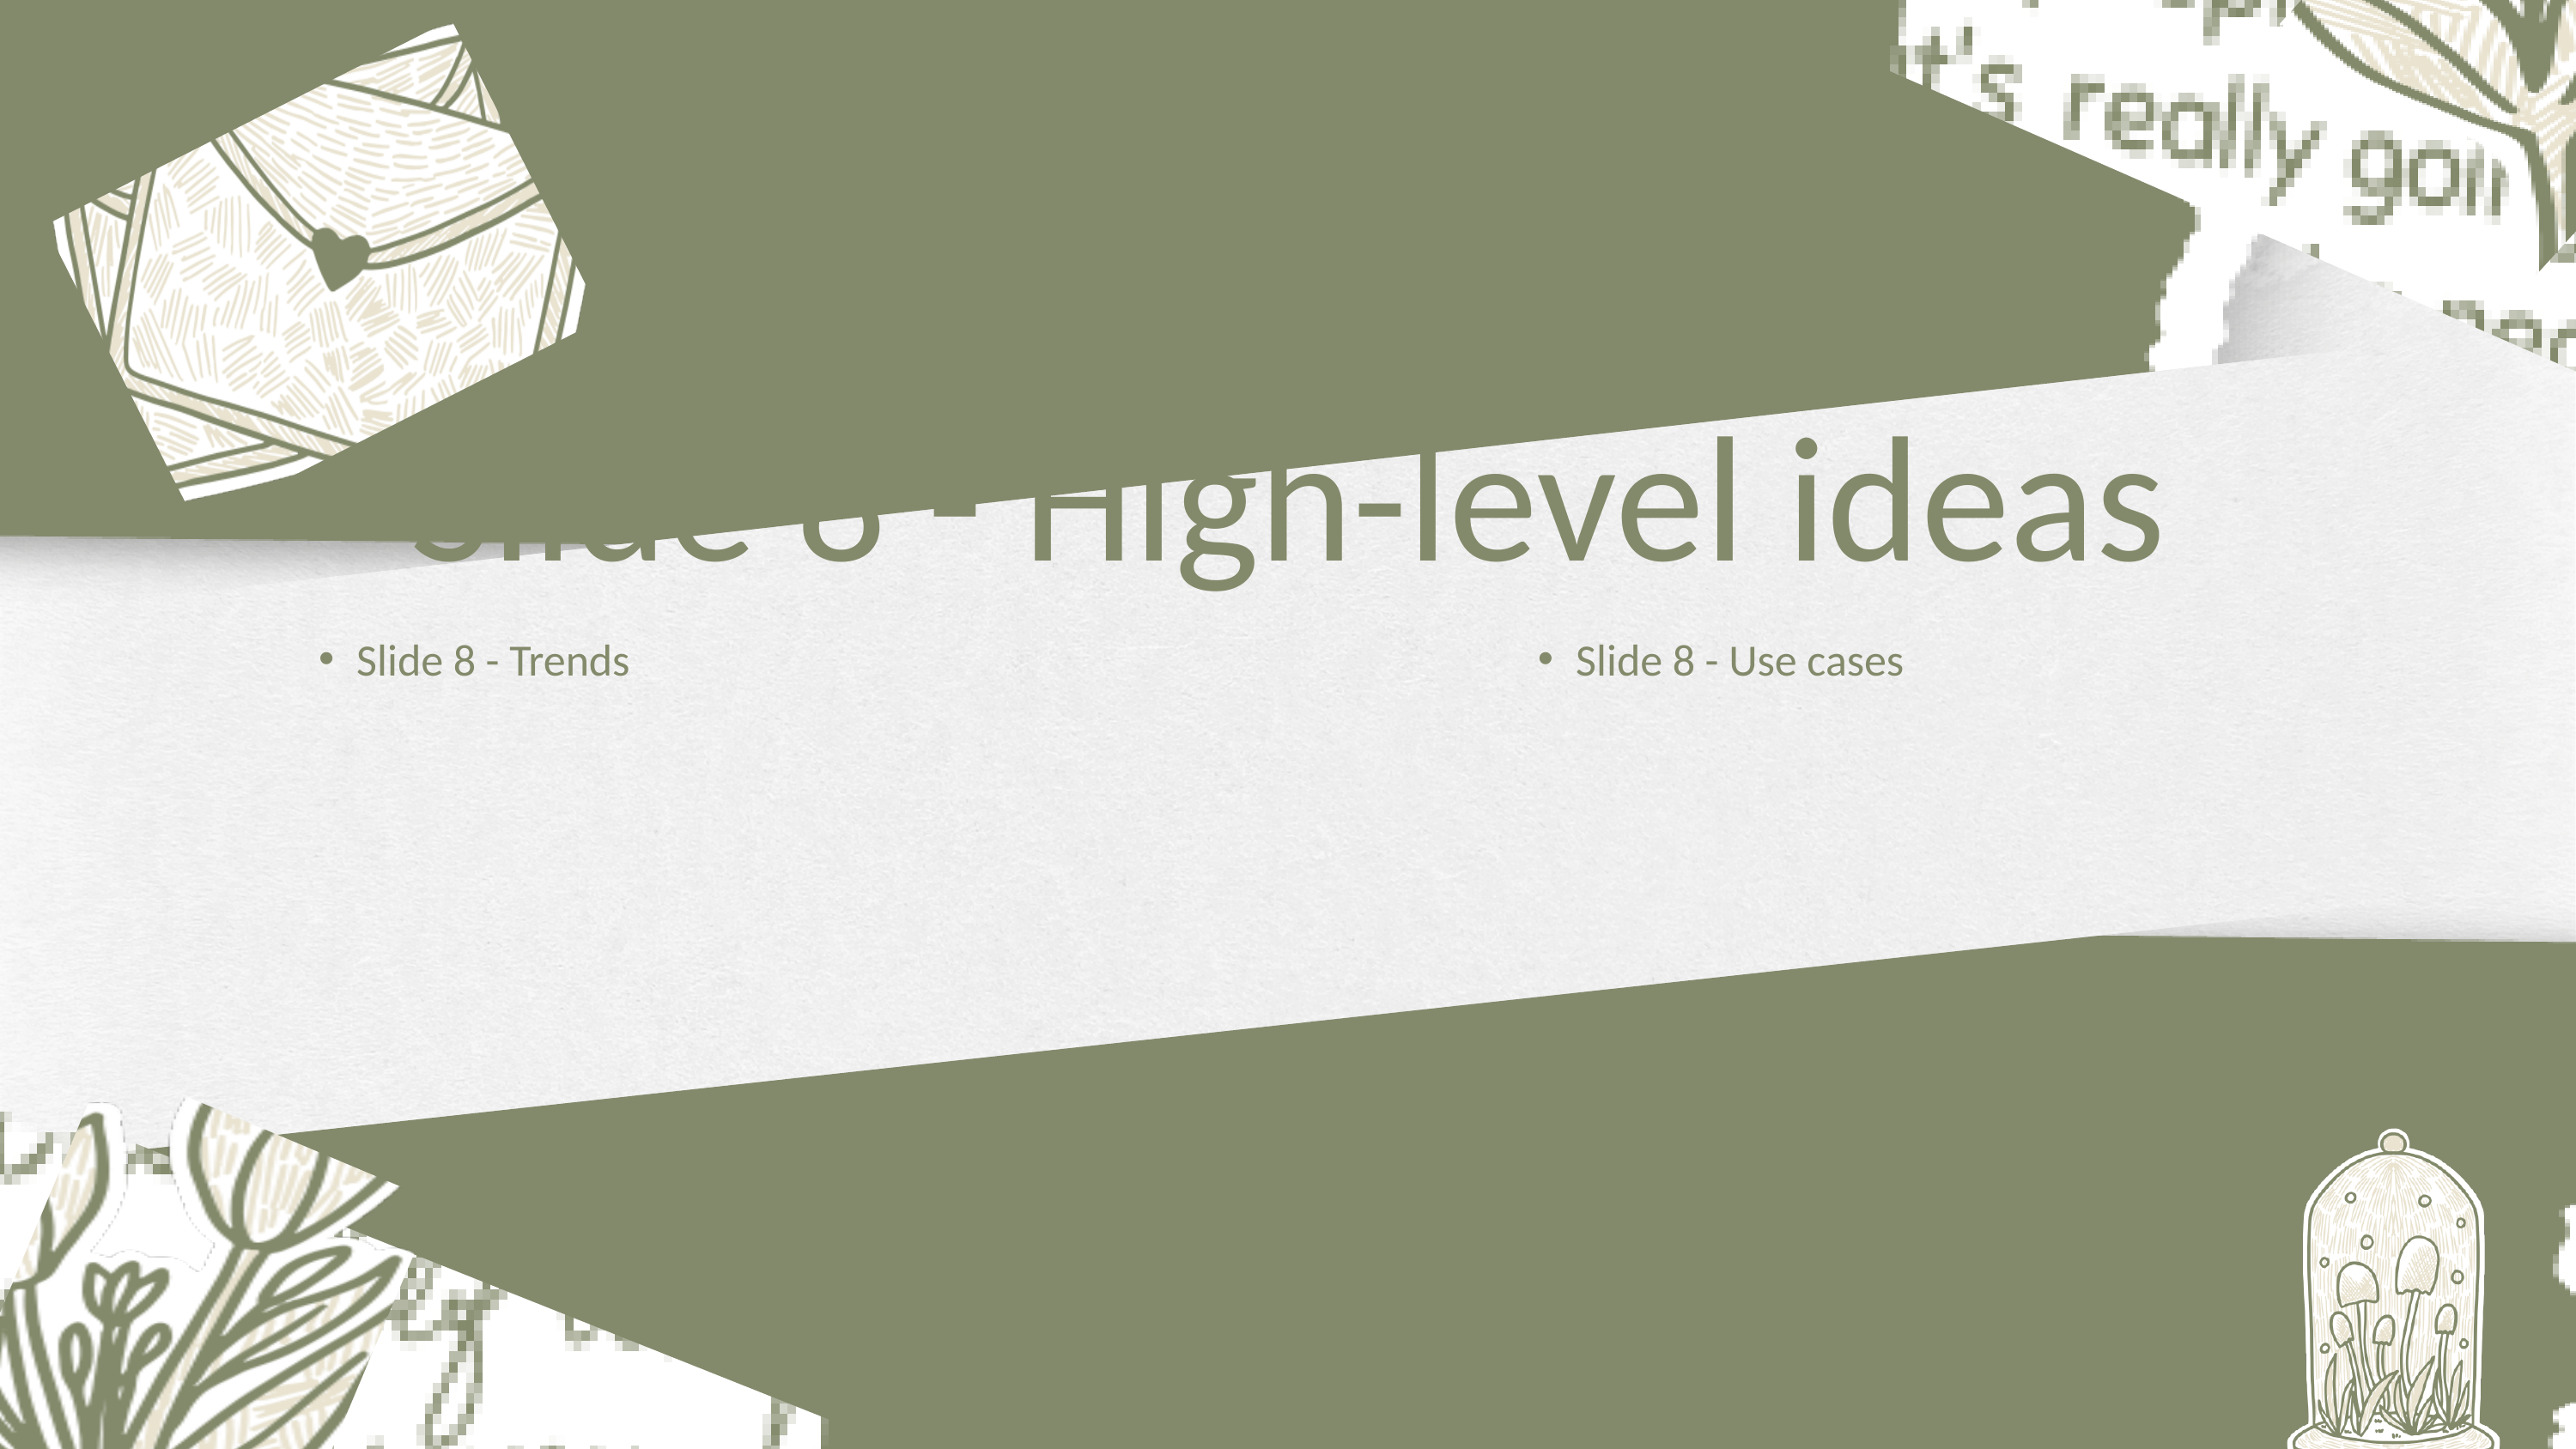

Slide 8 - High-level ideas

Slide 8 - Trends
Slide 8 - Use cases